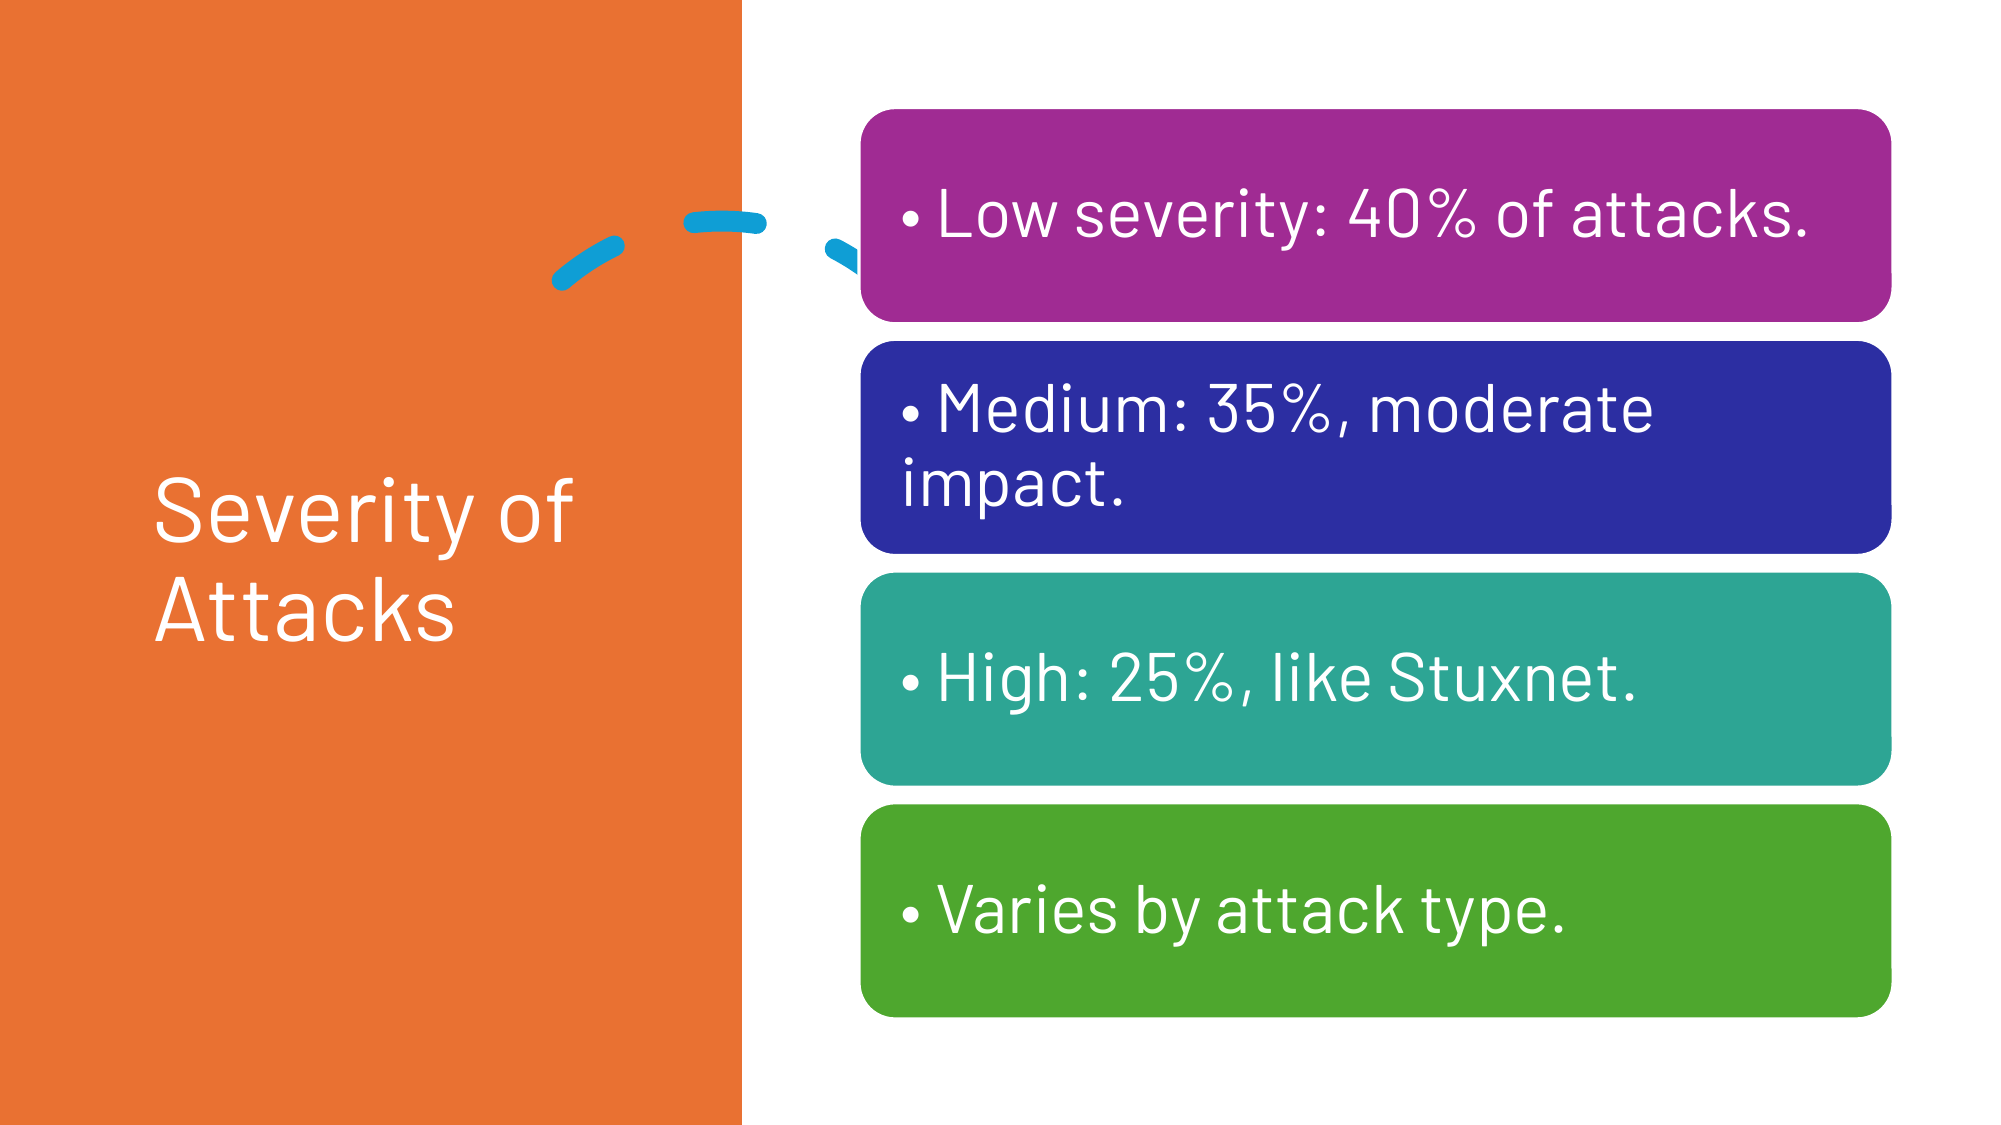

# Severity of Attacks
• Low severity: 40% of attacks.
• Medium: 35%, moderate impact.
• High: 25%, like Stuxnet.
• Varies by attack type.